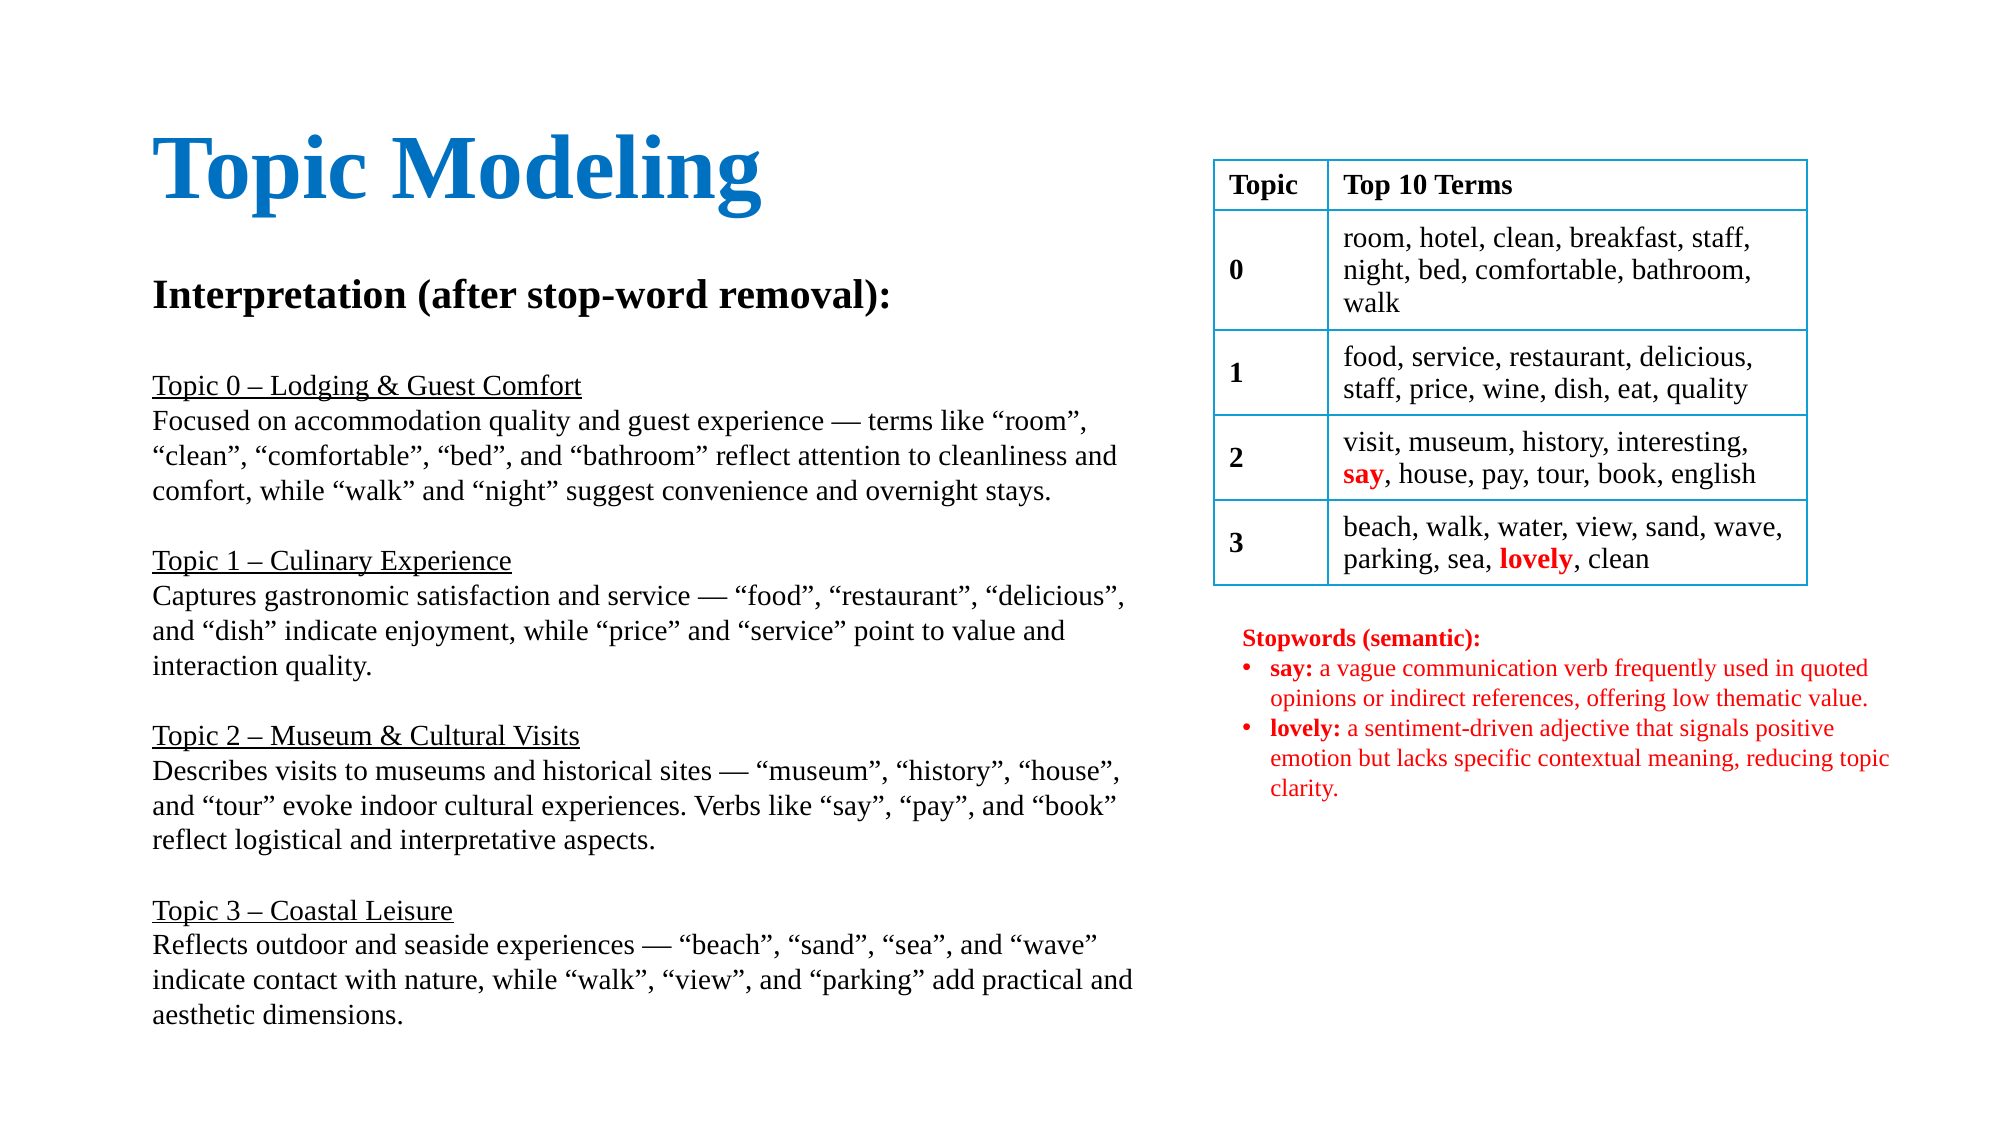

# Topic Modeling
| Topic | Top 10 Terms |
| --- | --- |
| 0 | room, hotel, clean, breakfast, staff, night, bed, comfortable, bathroom, walk |
| 1 | food, service, restaurant, delicious, staff, price, wine, dish, eat, quality |
| 2 | visit, museum, history, interesting, say, house, pay, tour, book, english |
| 3 | beach, walk, water, view, sand, wave, parking, sea, lovely, clean |
Interpretation (after stop-word removal):

Topic 0 – Lodging & Guest Comfort
Focused on accommodation quality and guest experience — terms like “room”, “clean”, “comfortable”, “bed”, and “bathroom” reflect attention to cleanliness and comfort, while “walk” and “night” suggest convenience and overnight stays.

Topic 1 – Culinary Experience
Captures gastronomic satisfaction and service — “food”, “restaurant”, “delicious”, and “dish” indicate enjoyment, while “price” and “service” point to value and interaction quality.

Topic 2 – Museum & Cultural Visits
Describes visits to museums and historical sites — “museum”, “history”, “house”, and “tour” evoke indoor cultural experiences. Verbs like “say”, “pay”, and “book” reflect logistical and interpretative aspects.

Topic 3 – Coastal Leisure
Reflects outdoor and seaside experiences — “beach”, “sand”, “sea”, and “wave” indicate contact with nature, while “walk”, “view”, and “parking” add practical and aesthetic dimensions.
Stopwords (semantic):
say: a vague communication verb frequently used in quoted opinions or indirect references, offering low thematic value.
lovely: a sentiment-driven adjective that signals positive emotion but lacks specific contextual meaning, reducing topic clarity.